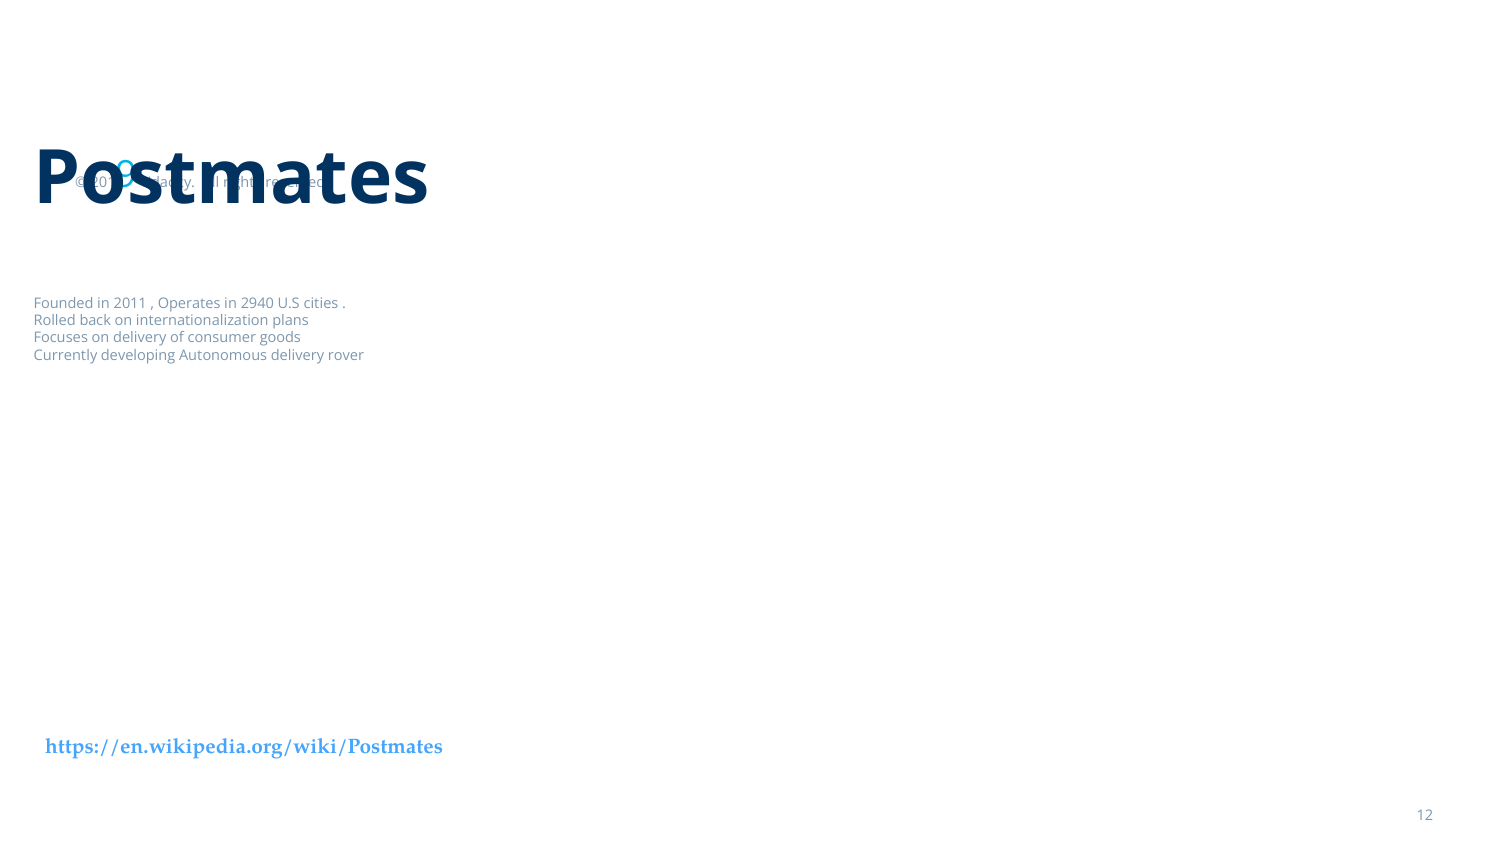

# Postmates
© 2019 Udacity.  All rights reserved.
Founded in 2011 , Operates in 2940 U.S cities .
Rolled back on internationalization plans
Focuses on delivery of consumer goods
Currently developing Autonomous delivery rover
https://en.wikipedia.org/wiki/Postmates

12